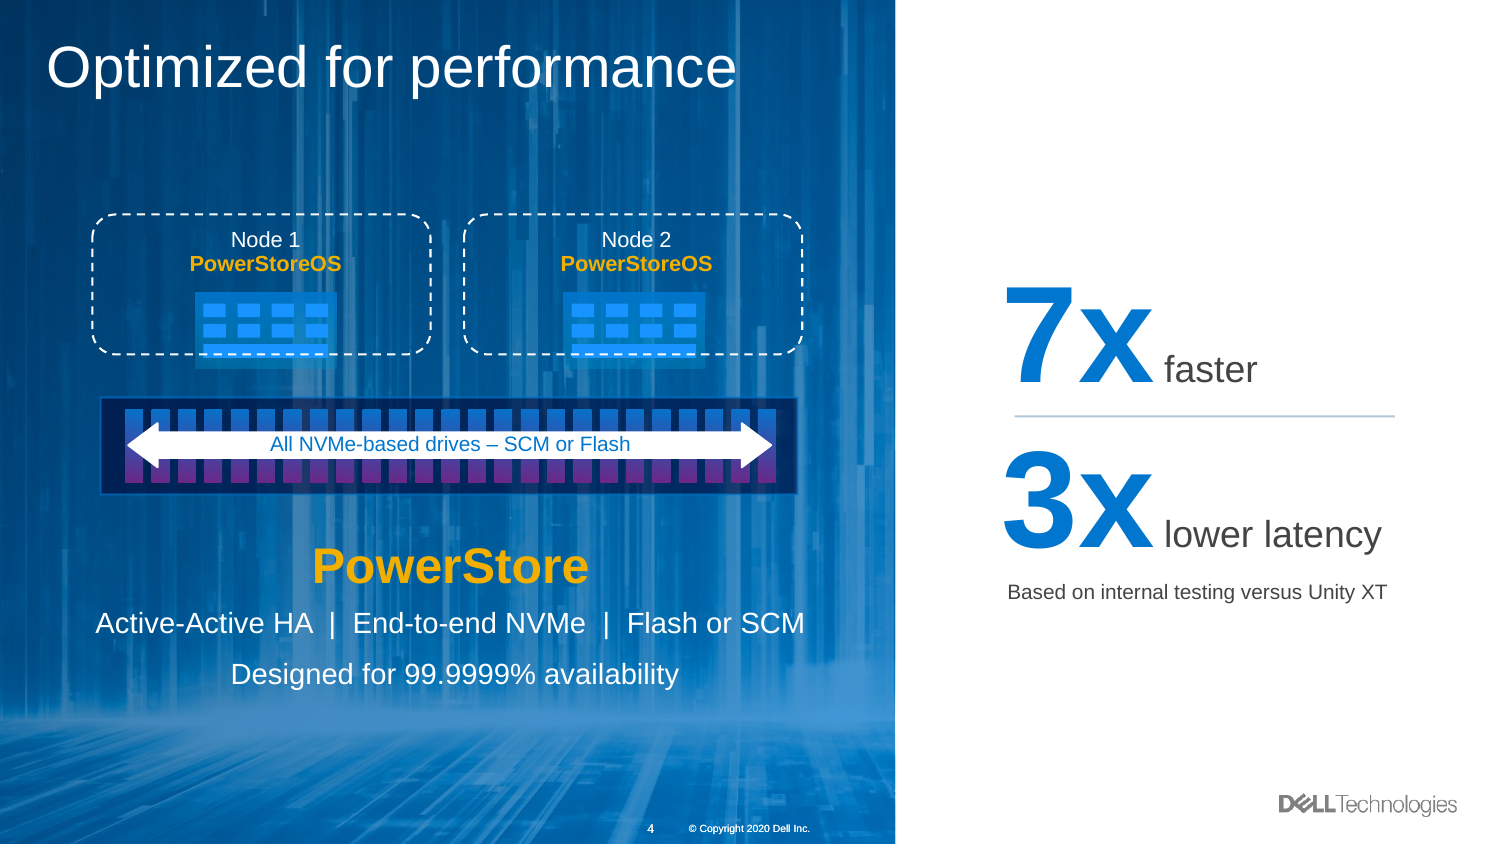

# Optimized for performance

Node 1
Node 2
PowerStoreOS
PowerStoreOS
7x faster
3x lower latency

All NVMe-based drives – SCM or Flash
PowerStore
Based on internal testing versus Unity XT
Active-Active HA  |  End-to-end NVMe  |  Flash or SCM
 Designed for 99.9999% availability
4
© Copyright 2020 Dell Inc.